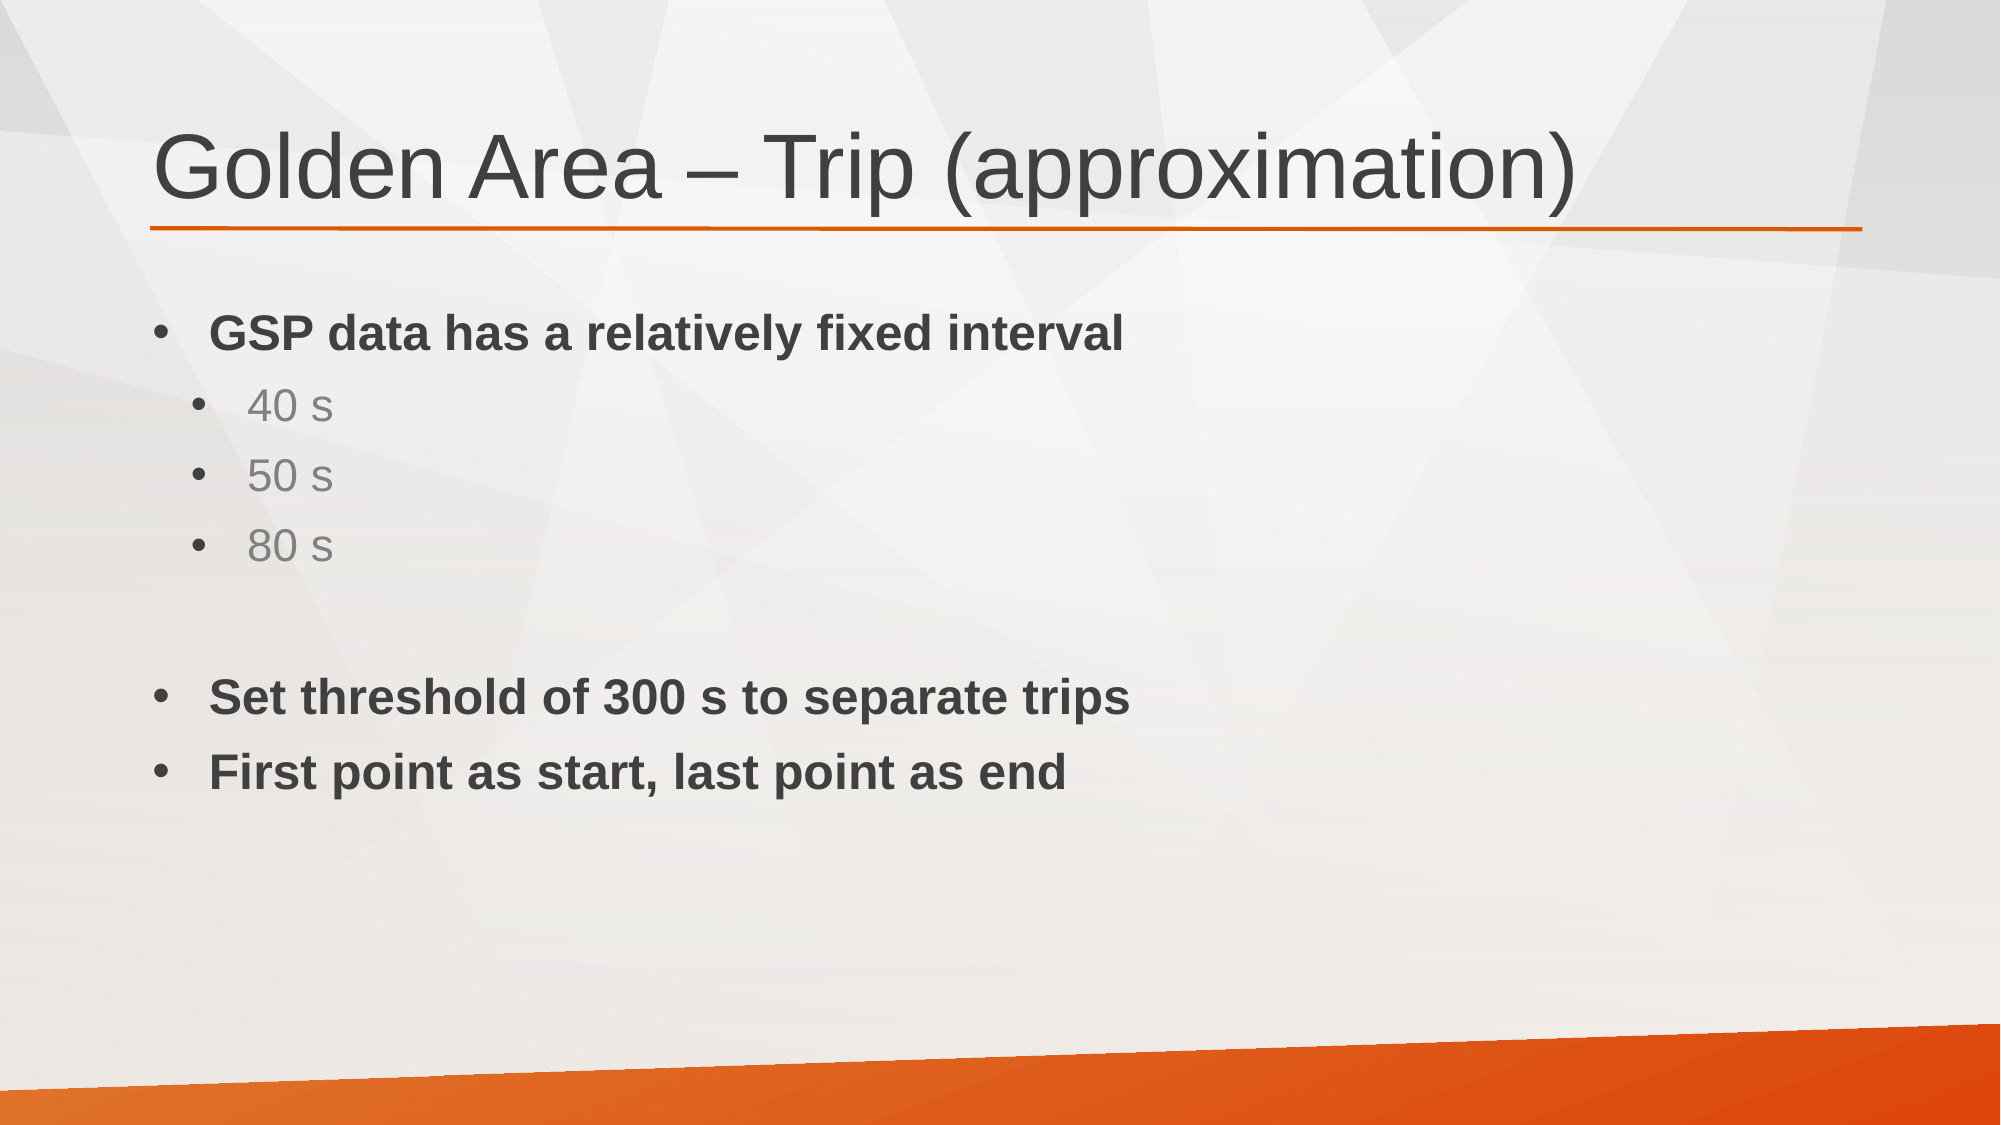

# Golden Area – Trip (approximation)
GSP data has a relatively fixed interval
40 s
50 s
80 s

Set threshold of 300 s to separate trips
First point as start, last point as end